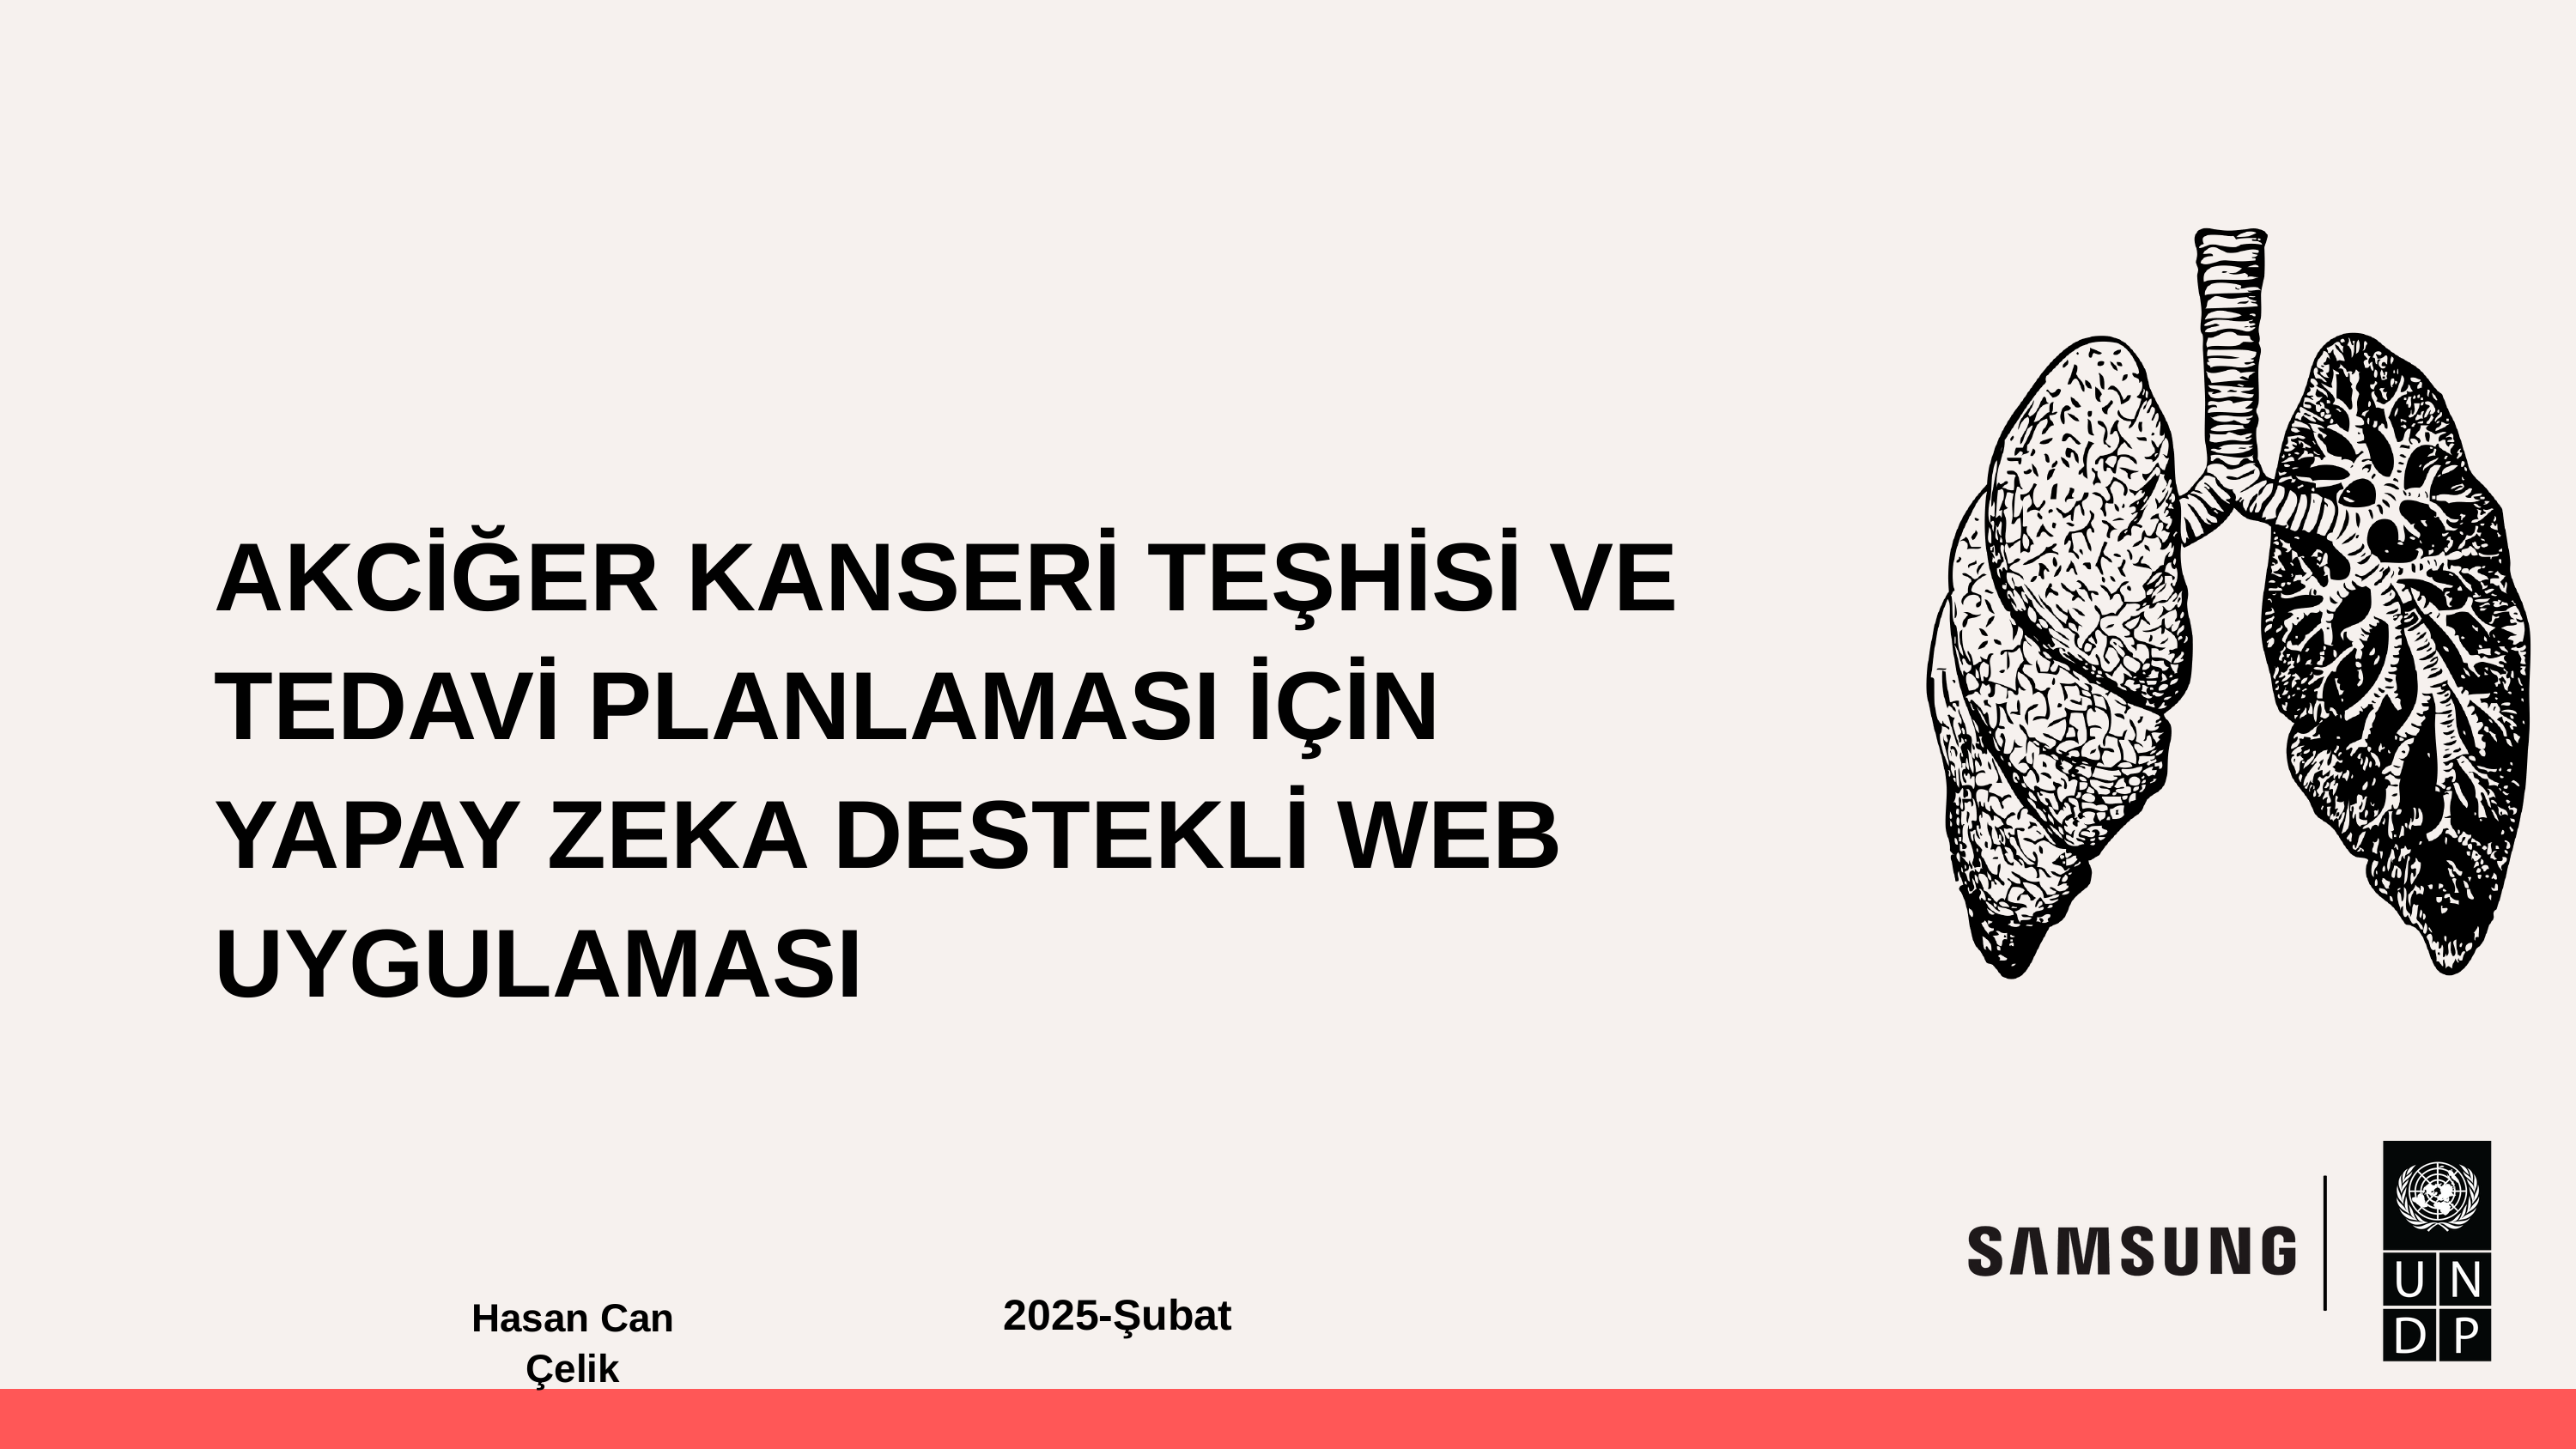

AKCİĞER KANSERİ TEŞHİSİ VE
TEDAVİ PLANLAMASI İÇİN YAPAY ZEKA DESTEKLİ WEB UYGULAMASI

Hasan Can Çelik
2025-Şubat